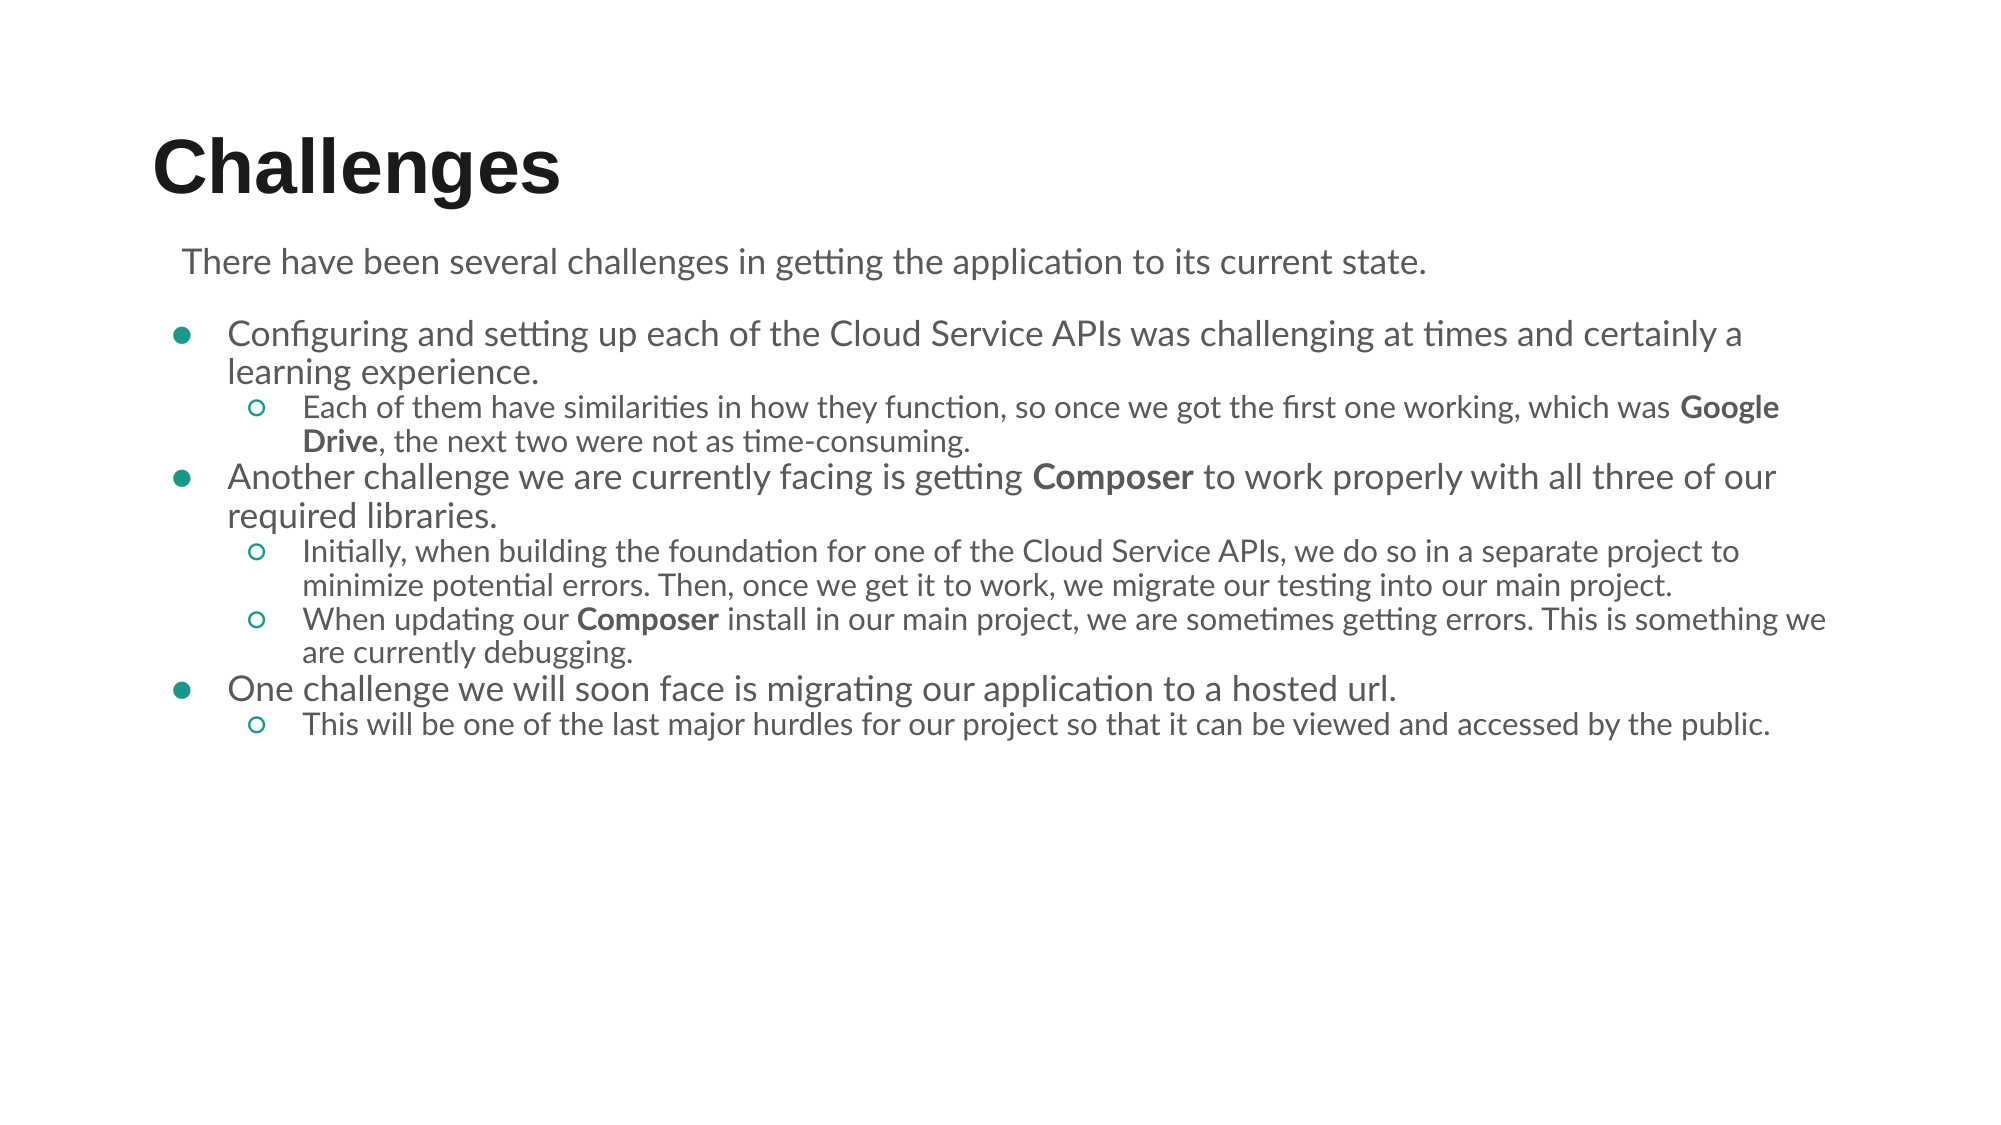

# Challenges
There have been several challenges in getting the application to its current state.
Configuring and setting up each of the Cloud Service APIs was challenging at times and certainly a learning experience.
Each of them have similarities in how they function, so once we got the first one working, which was Google Drive, the next two were not as time-consuming.
Another challenge we are currently facing is getting Composer to work properly with all three of our required libraries.
Initially, when building the foundation for one of the Cloud Service APIs, we do so in a separate project to minimize potential errors. Then, once we get it to work, we migrate our testing into our main project.
When updating our Composer install in our main project, we are sometimes getting errors. This is something we are currently debugging.
One challenge we will soon face is migrating our application to a hosted url.
This will be one of the last major hurdles for our project so that it can be viewed and accessed by the public.